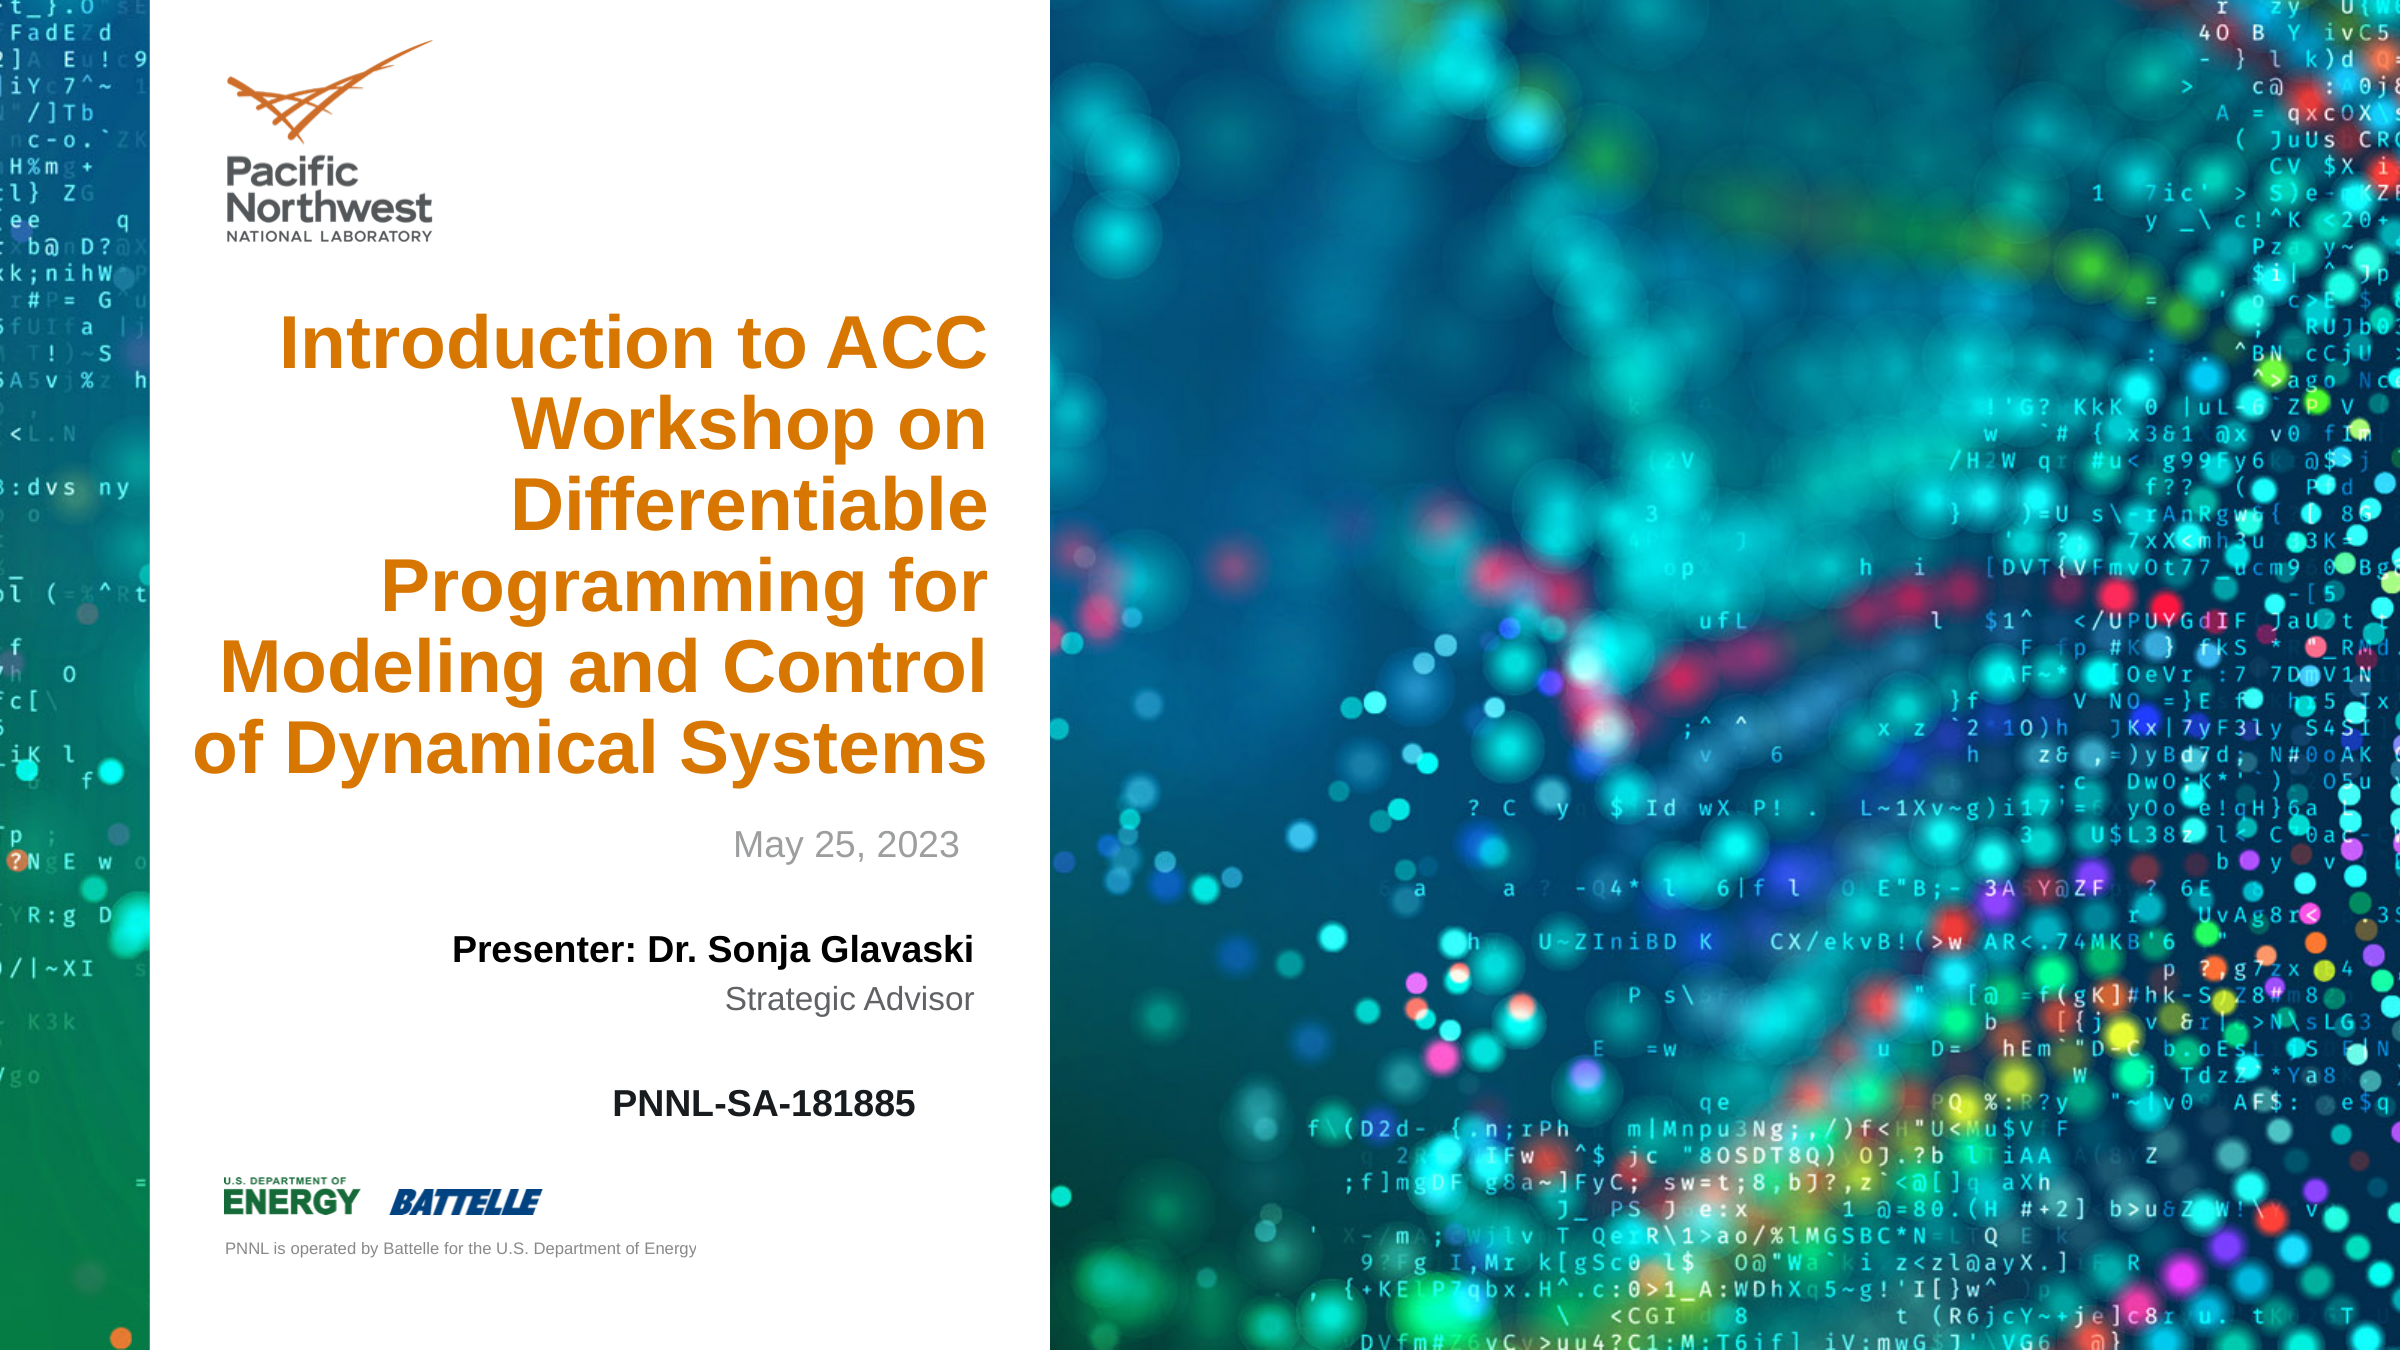

# Introduction to ACC Workshop on Differentiable Programming for Modeling and Control of Dynamical Systems
May 25, 2023
Presenter: Dr. Sonja Glavaski
Strategic Advisor
PNNL-SA-181885